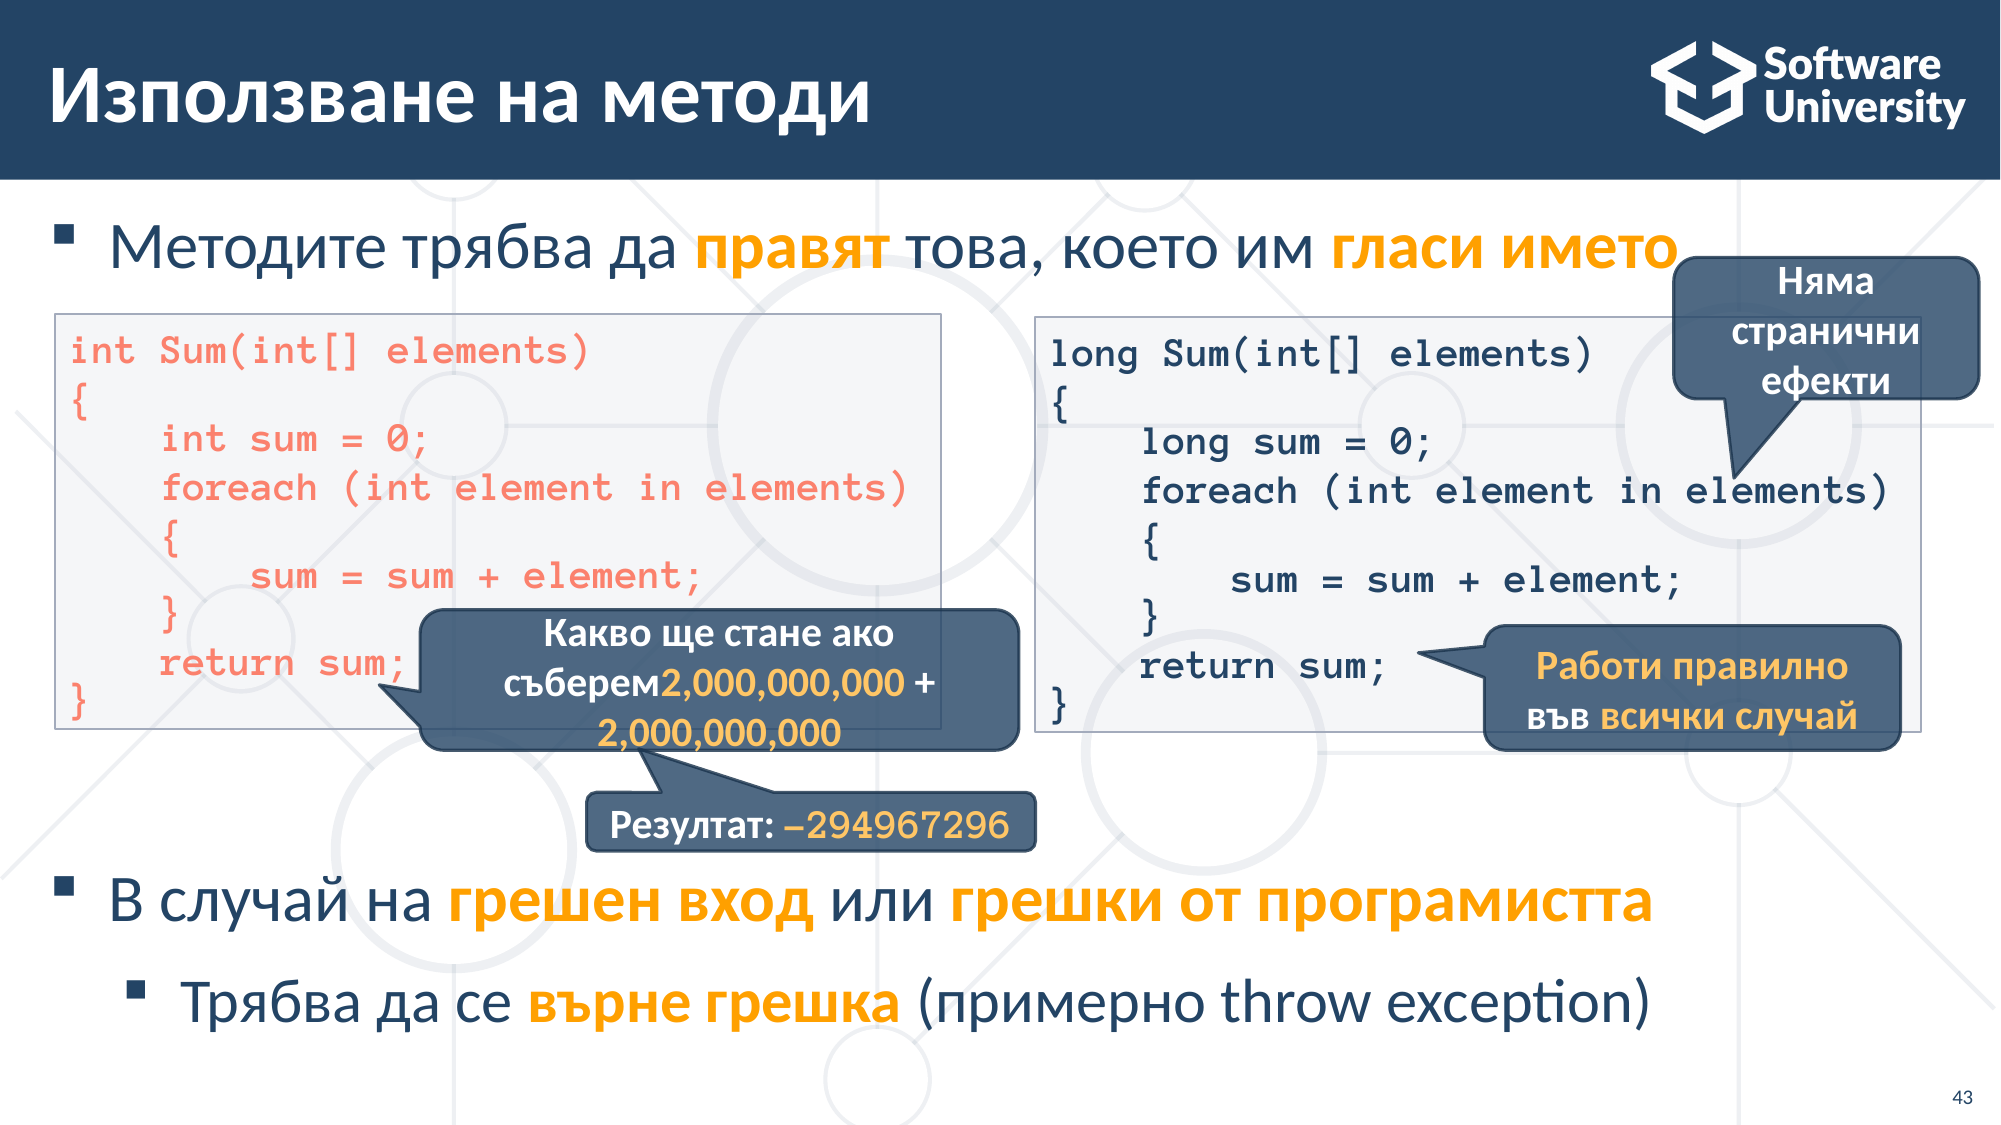

# Използване на методи
Методите трябва да правят това, което им гласи името

В случай на грешен вход или грешки от програмистта
Трябва да се върне грешка (примерно throw exception)

Няма странични ефекти
int Sum(int[] elements)
{
    int sum = 0;
    foreach (int element in elements)
    {
        sum = sum + element;
    }
    return sum;
}
long Sum(int[] elements)
{
    long sum = 0;
    foreach (int element in elements)
    {
        sum = sum + element;
    }
    return sum;
}
Какво ще стане ако съберем2,000,000,000 + 2,000,000,000
Работи правилно във всички случай
Резултат: -294967296
43